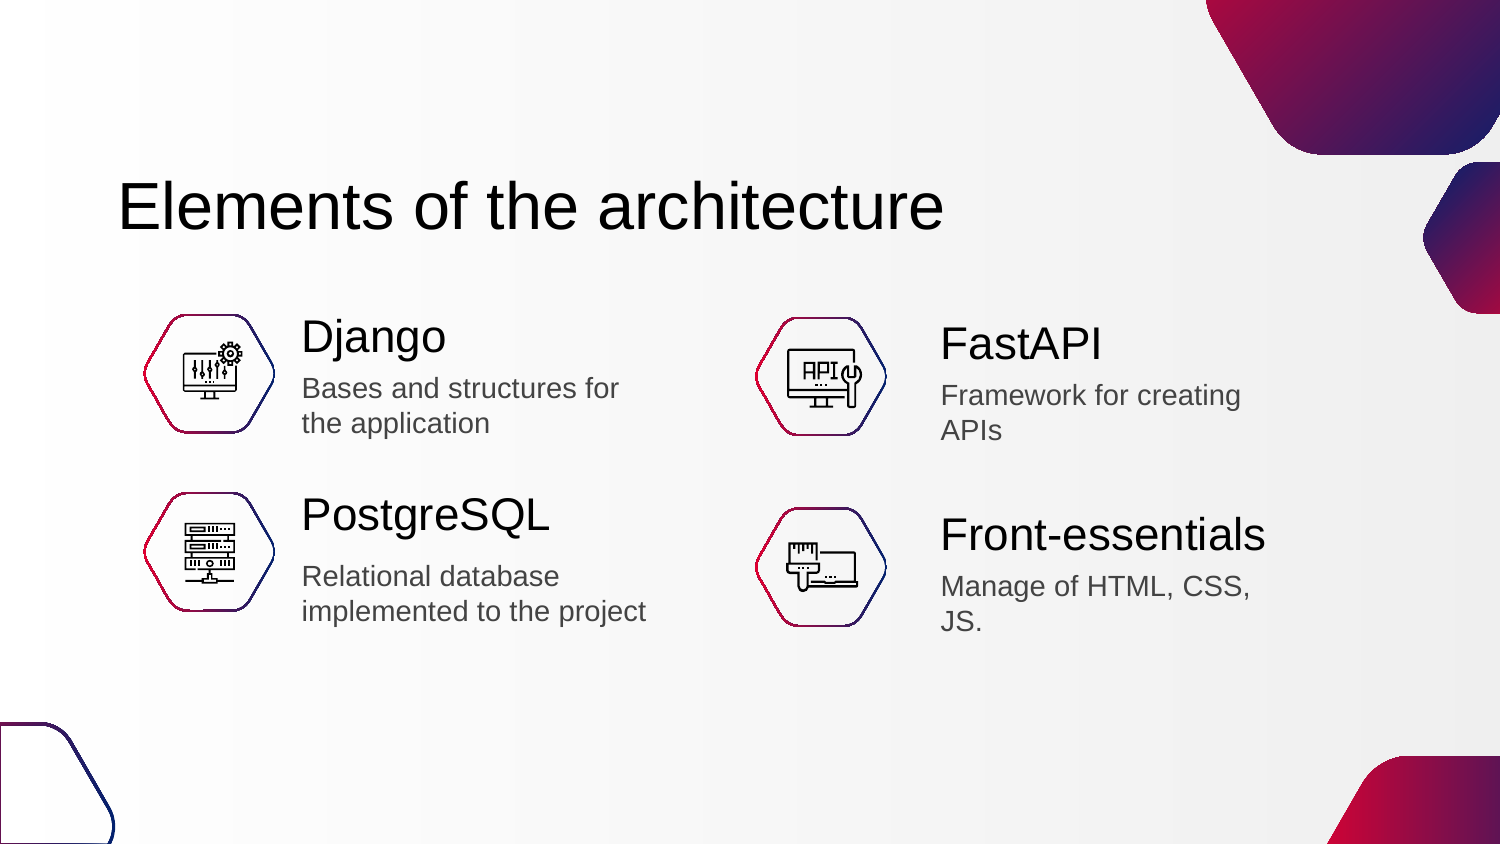

# Elements of the architecture
Django
FastAPI

Bases and structures for the application
Framework for creating APIs
PostgreSQL

Front-essentials

Relational database implemented to the project
Manage of HTML, CSS, JS.